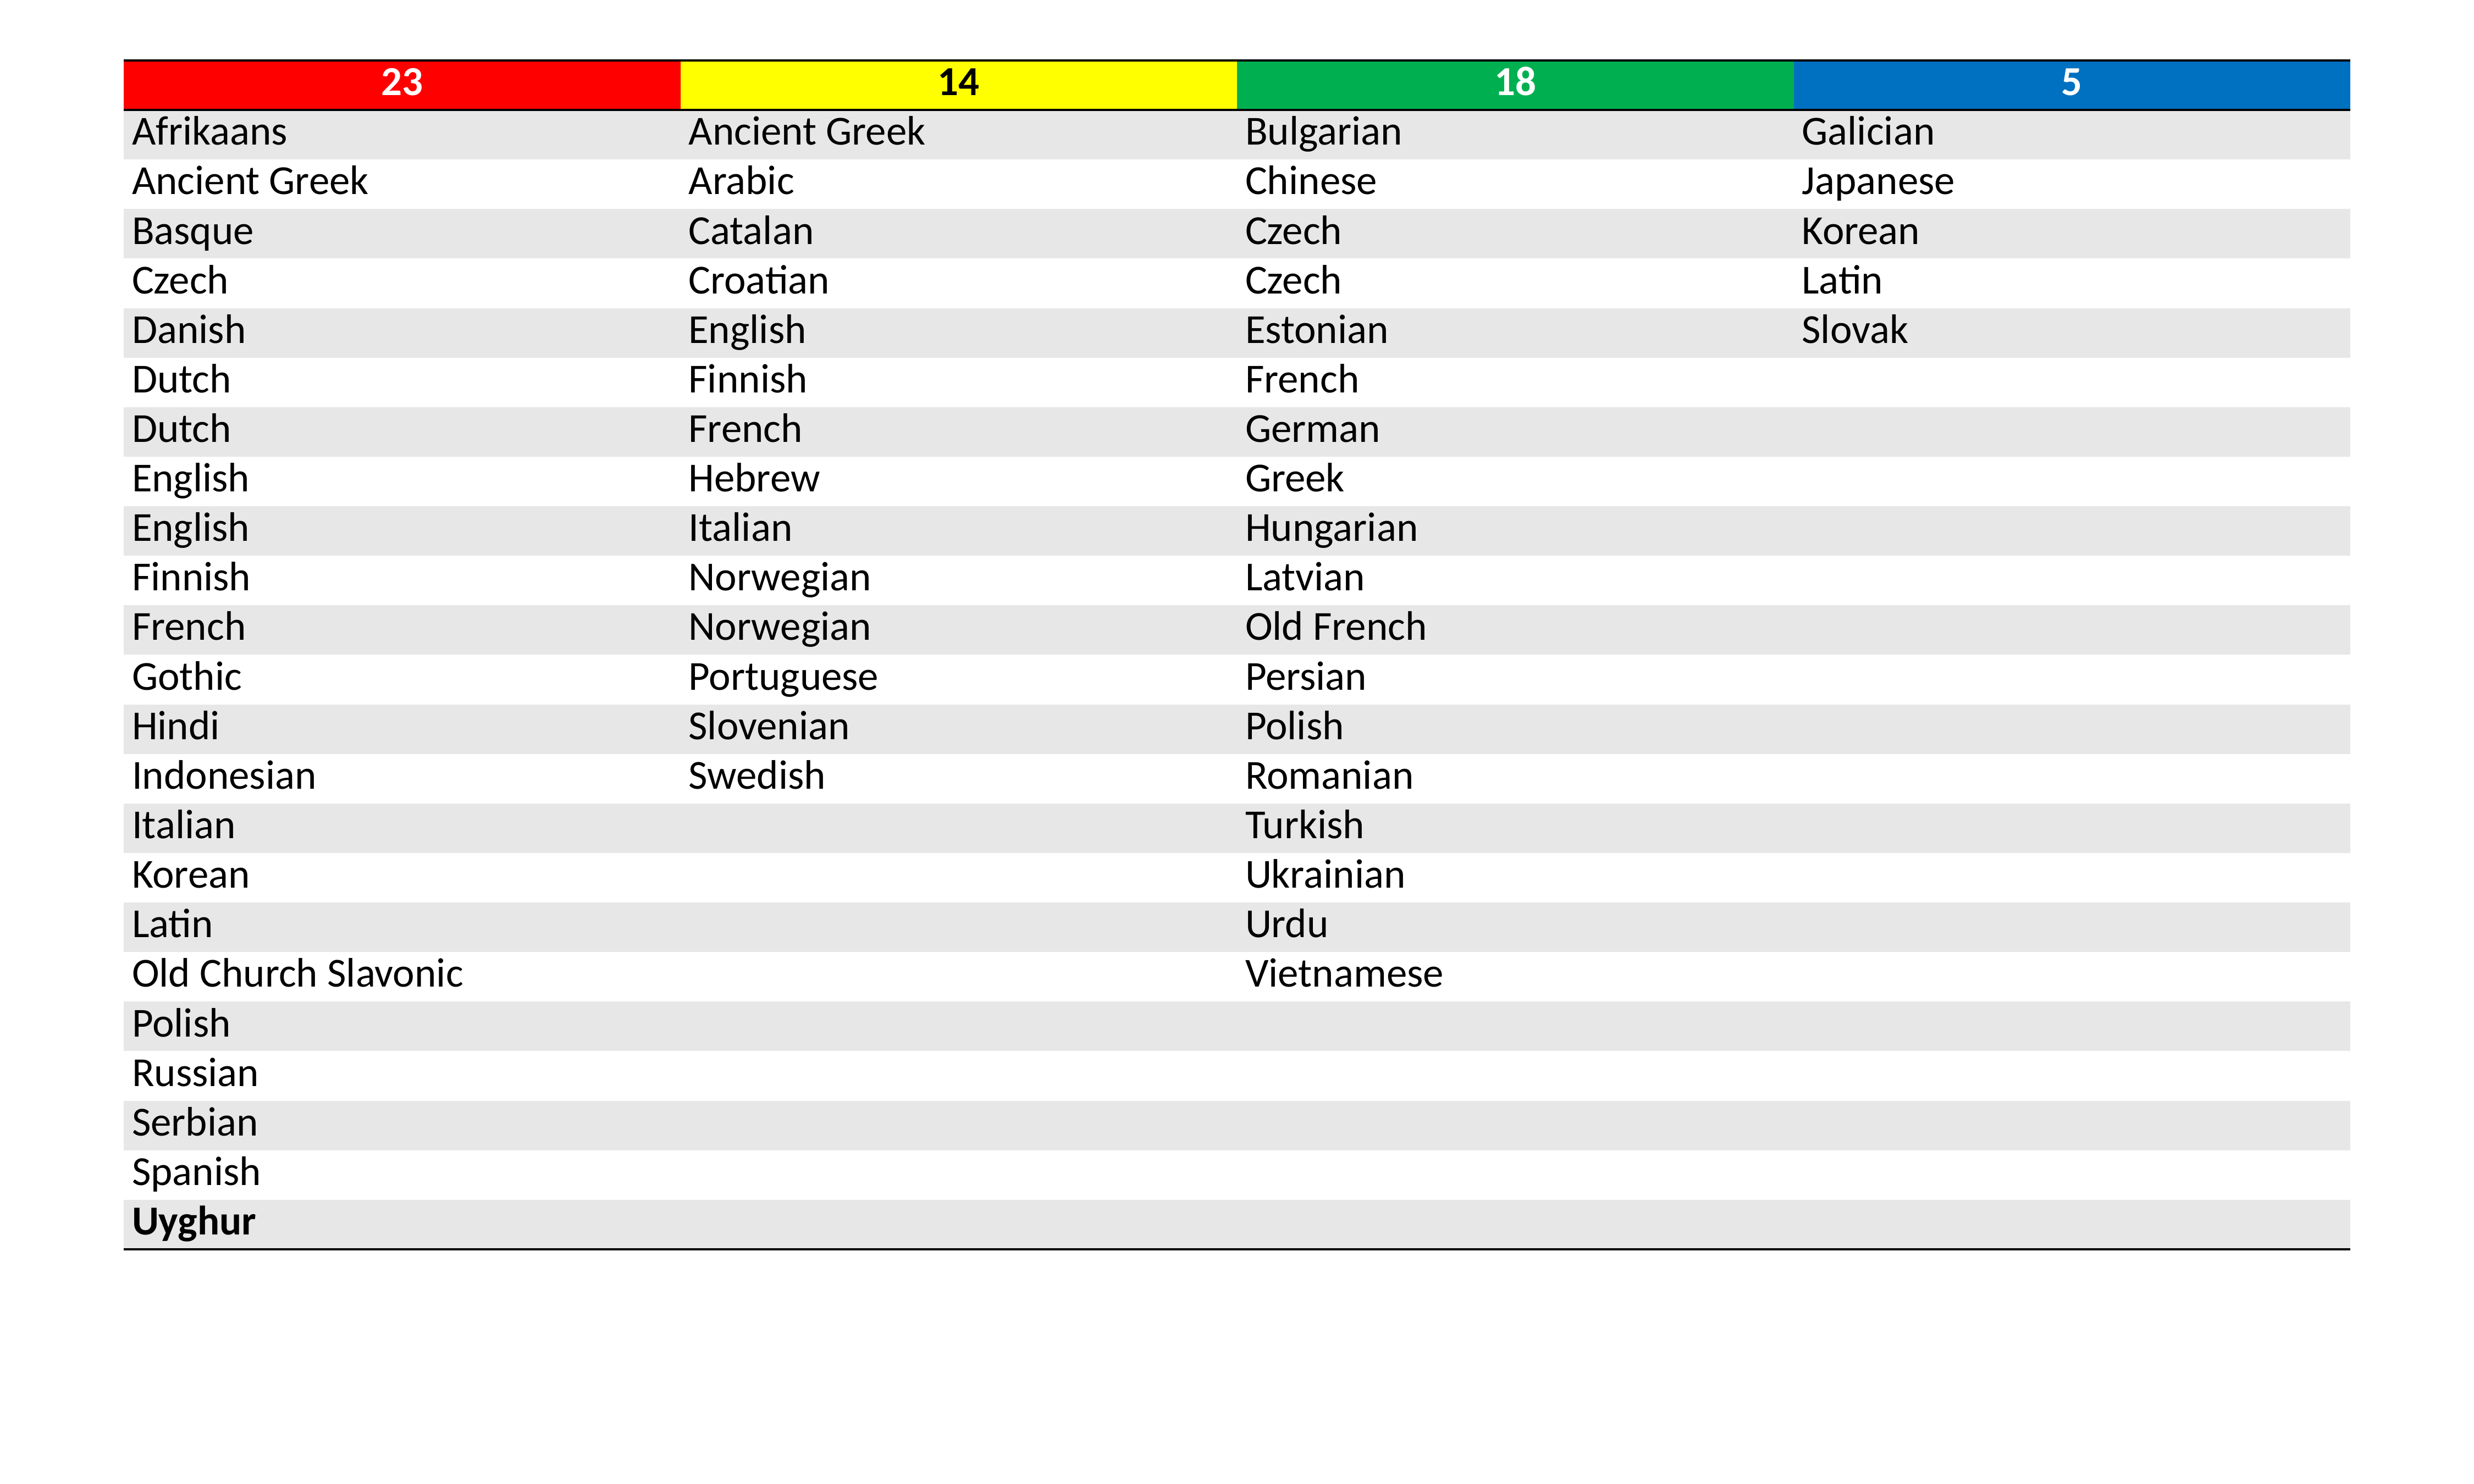

#
| 23 | 14 | 18 | 5 |
| --- | --- | --- | --- |
| Afrikaans | Ancient Greek | Bulgarian | Galician |
| Ancient Greek | Arabic | Chinese | Japanese |
| Basque | Catalan | Czech | Korean |
| Czech | Croatian | Czech | Latin |
| Danish | English | Estonian | Slovak |
| Dutch | Finnish | French |  |
| Dutch | French | German |  |
| English | Hebrew | Greek |  |
| English | Italian | Hungarian |  |
| Finnish | Norwegian | Latvian |  |
| French | Norwegian | Old French |  |
| Gothic | Portuguese | Persian |  |
| Hindi | Slovenian | Polish |  |
| Indonesian | Swedish | Romanian |  |
| Italian |  | Turkish |  |
| Korean |  | Ukrainian |  |
| Latin |  | Urdu |  |
| Old Church Slavonic |  | Vietnamese |  |
| Polish |  |  |  |
| Russian |  |  |  |
| Serbian |  |  |  |
| Spanish |  |  |  |
| Uyghur |  |  |  |